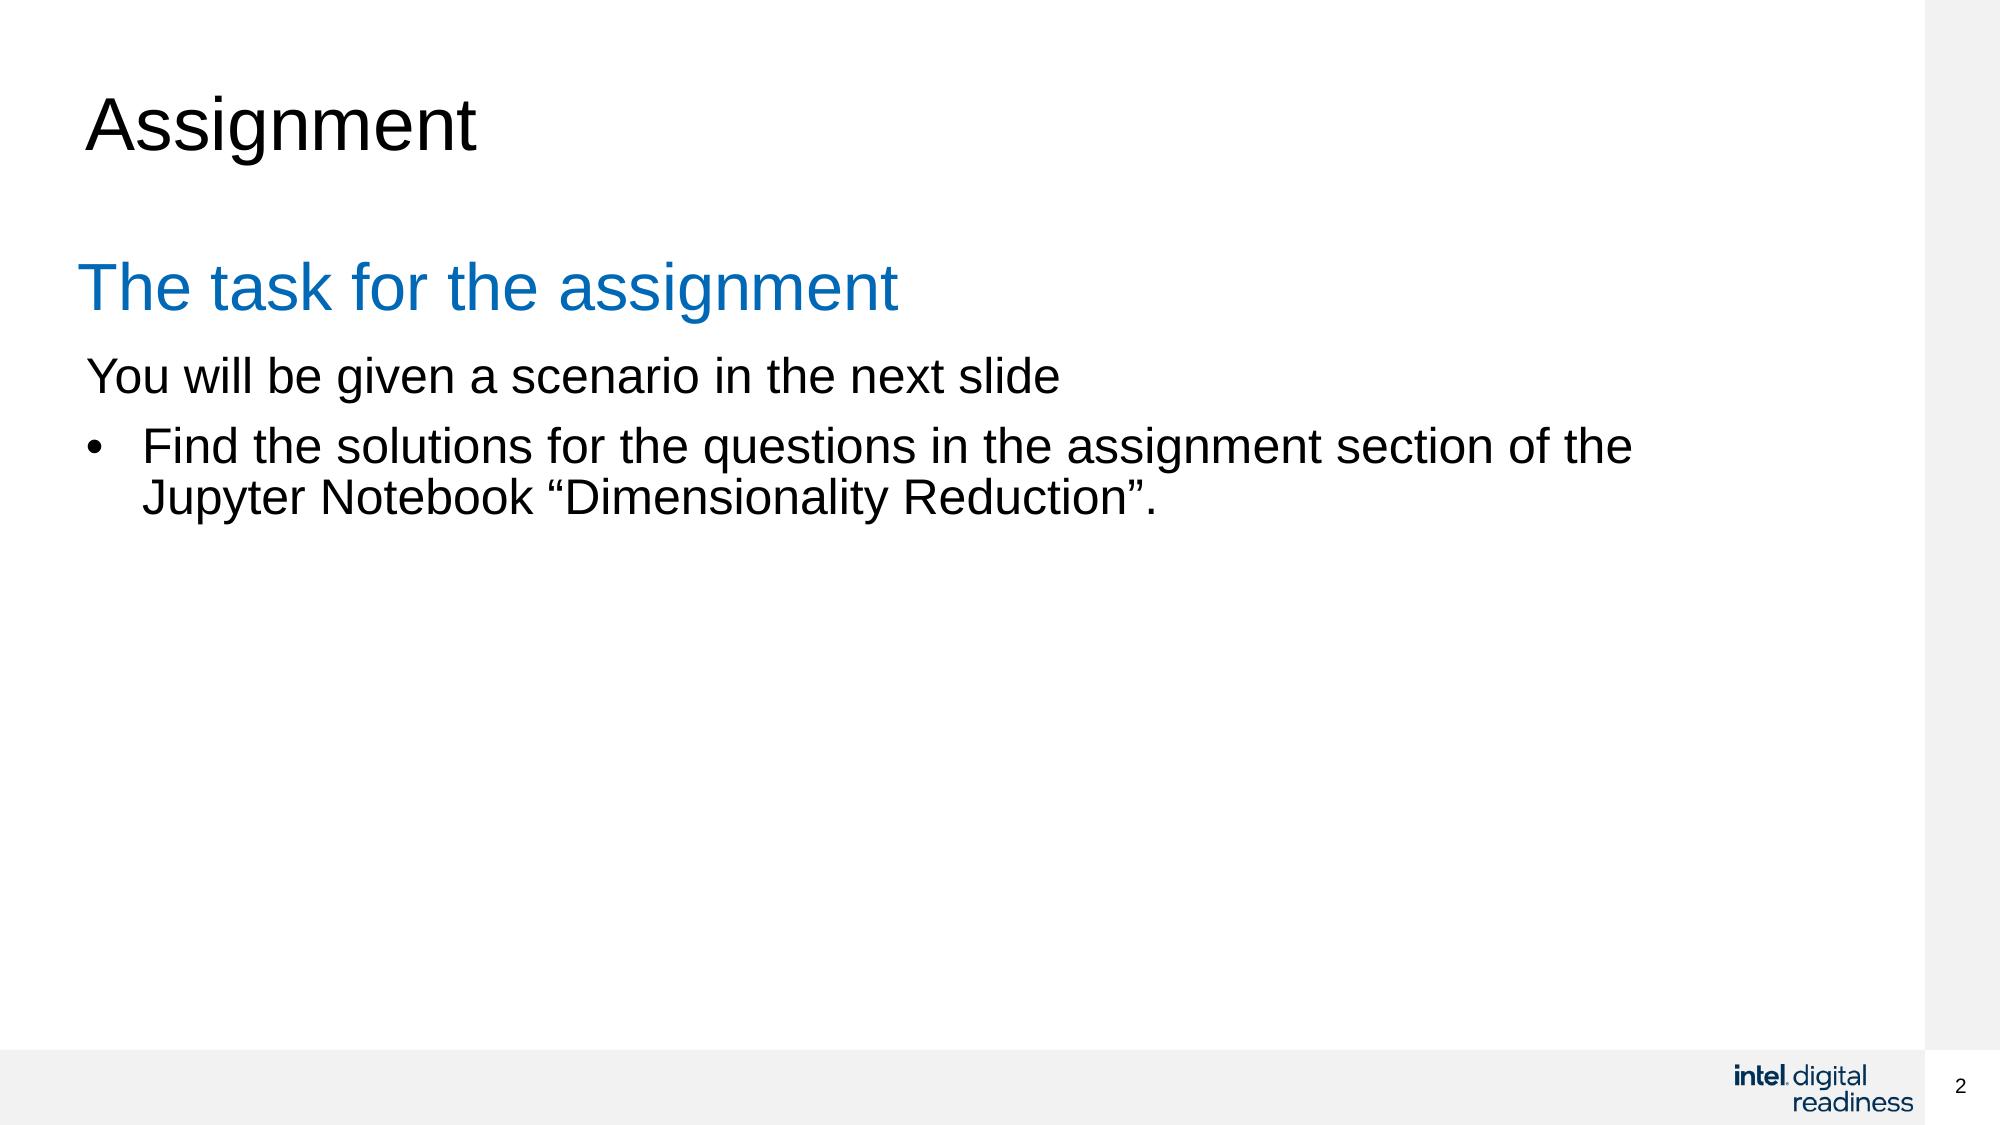

# Assignment
The task for the assignment
You will be given a scenario in the next slide
Find the solutions for the questions in the assignment section of the Jupyter Notebook “Dimensionality Reduction”.
2